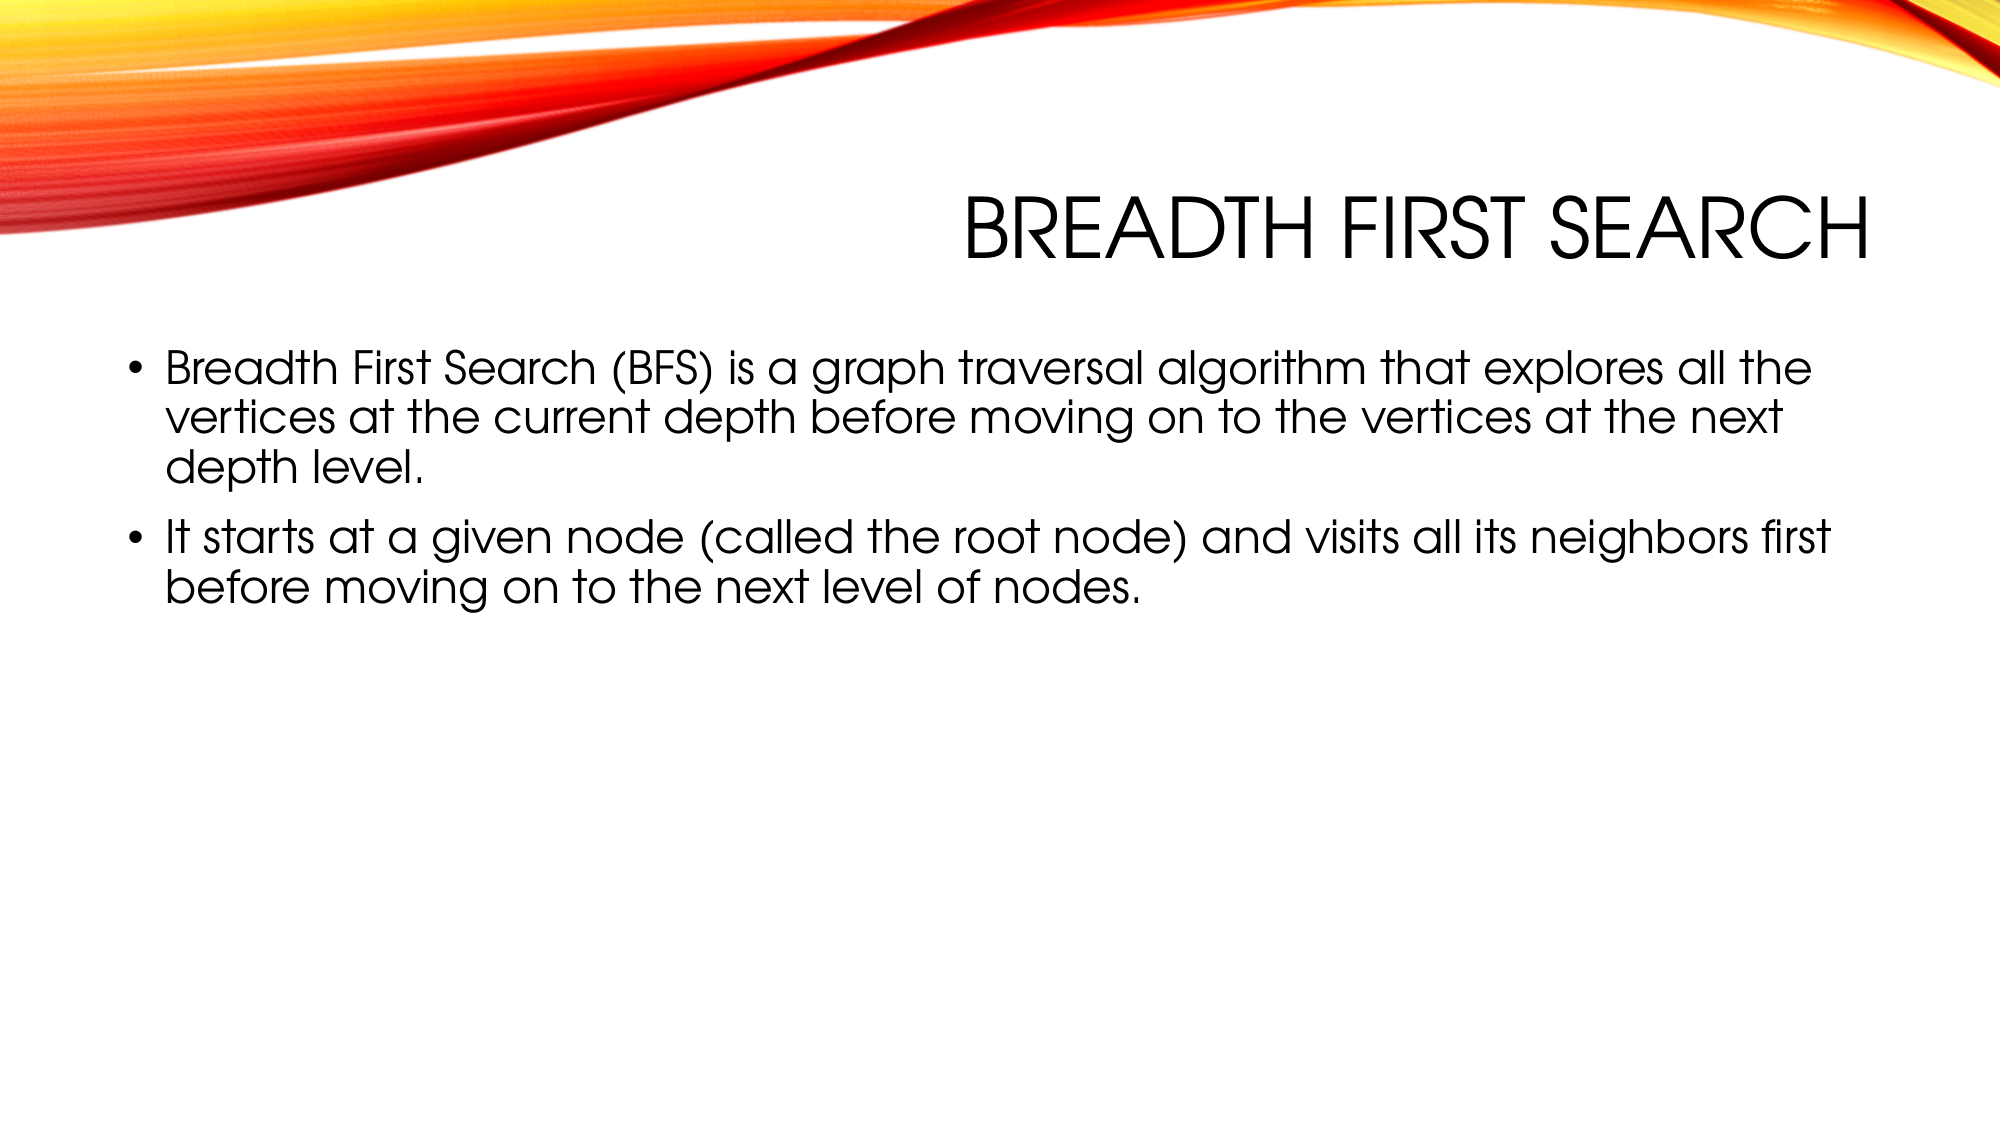

# Breadth First Search
Breadth First Search (BFS) is a graph traversal algorithm that explores all the vertices at the current depth before moving on to the vertices at the next depth level.
It starts at a given node (called the root node) and visits all its neighbors first before moving on to the next level of nodes.